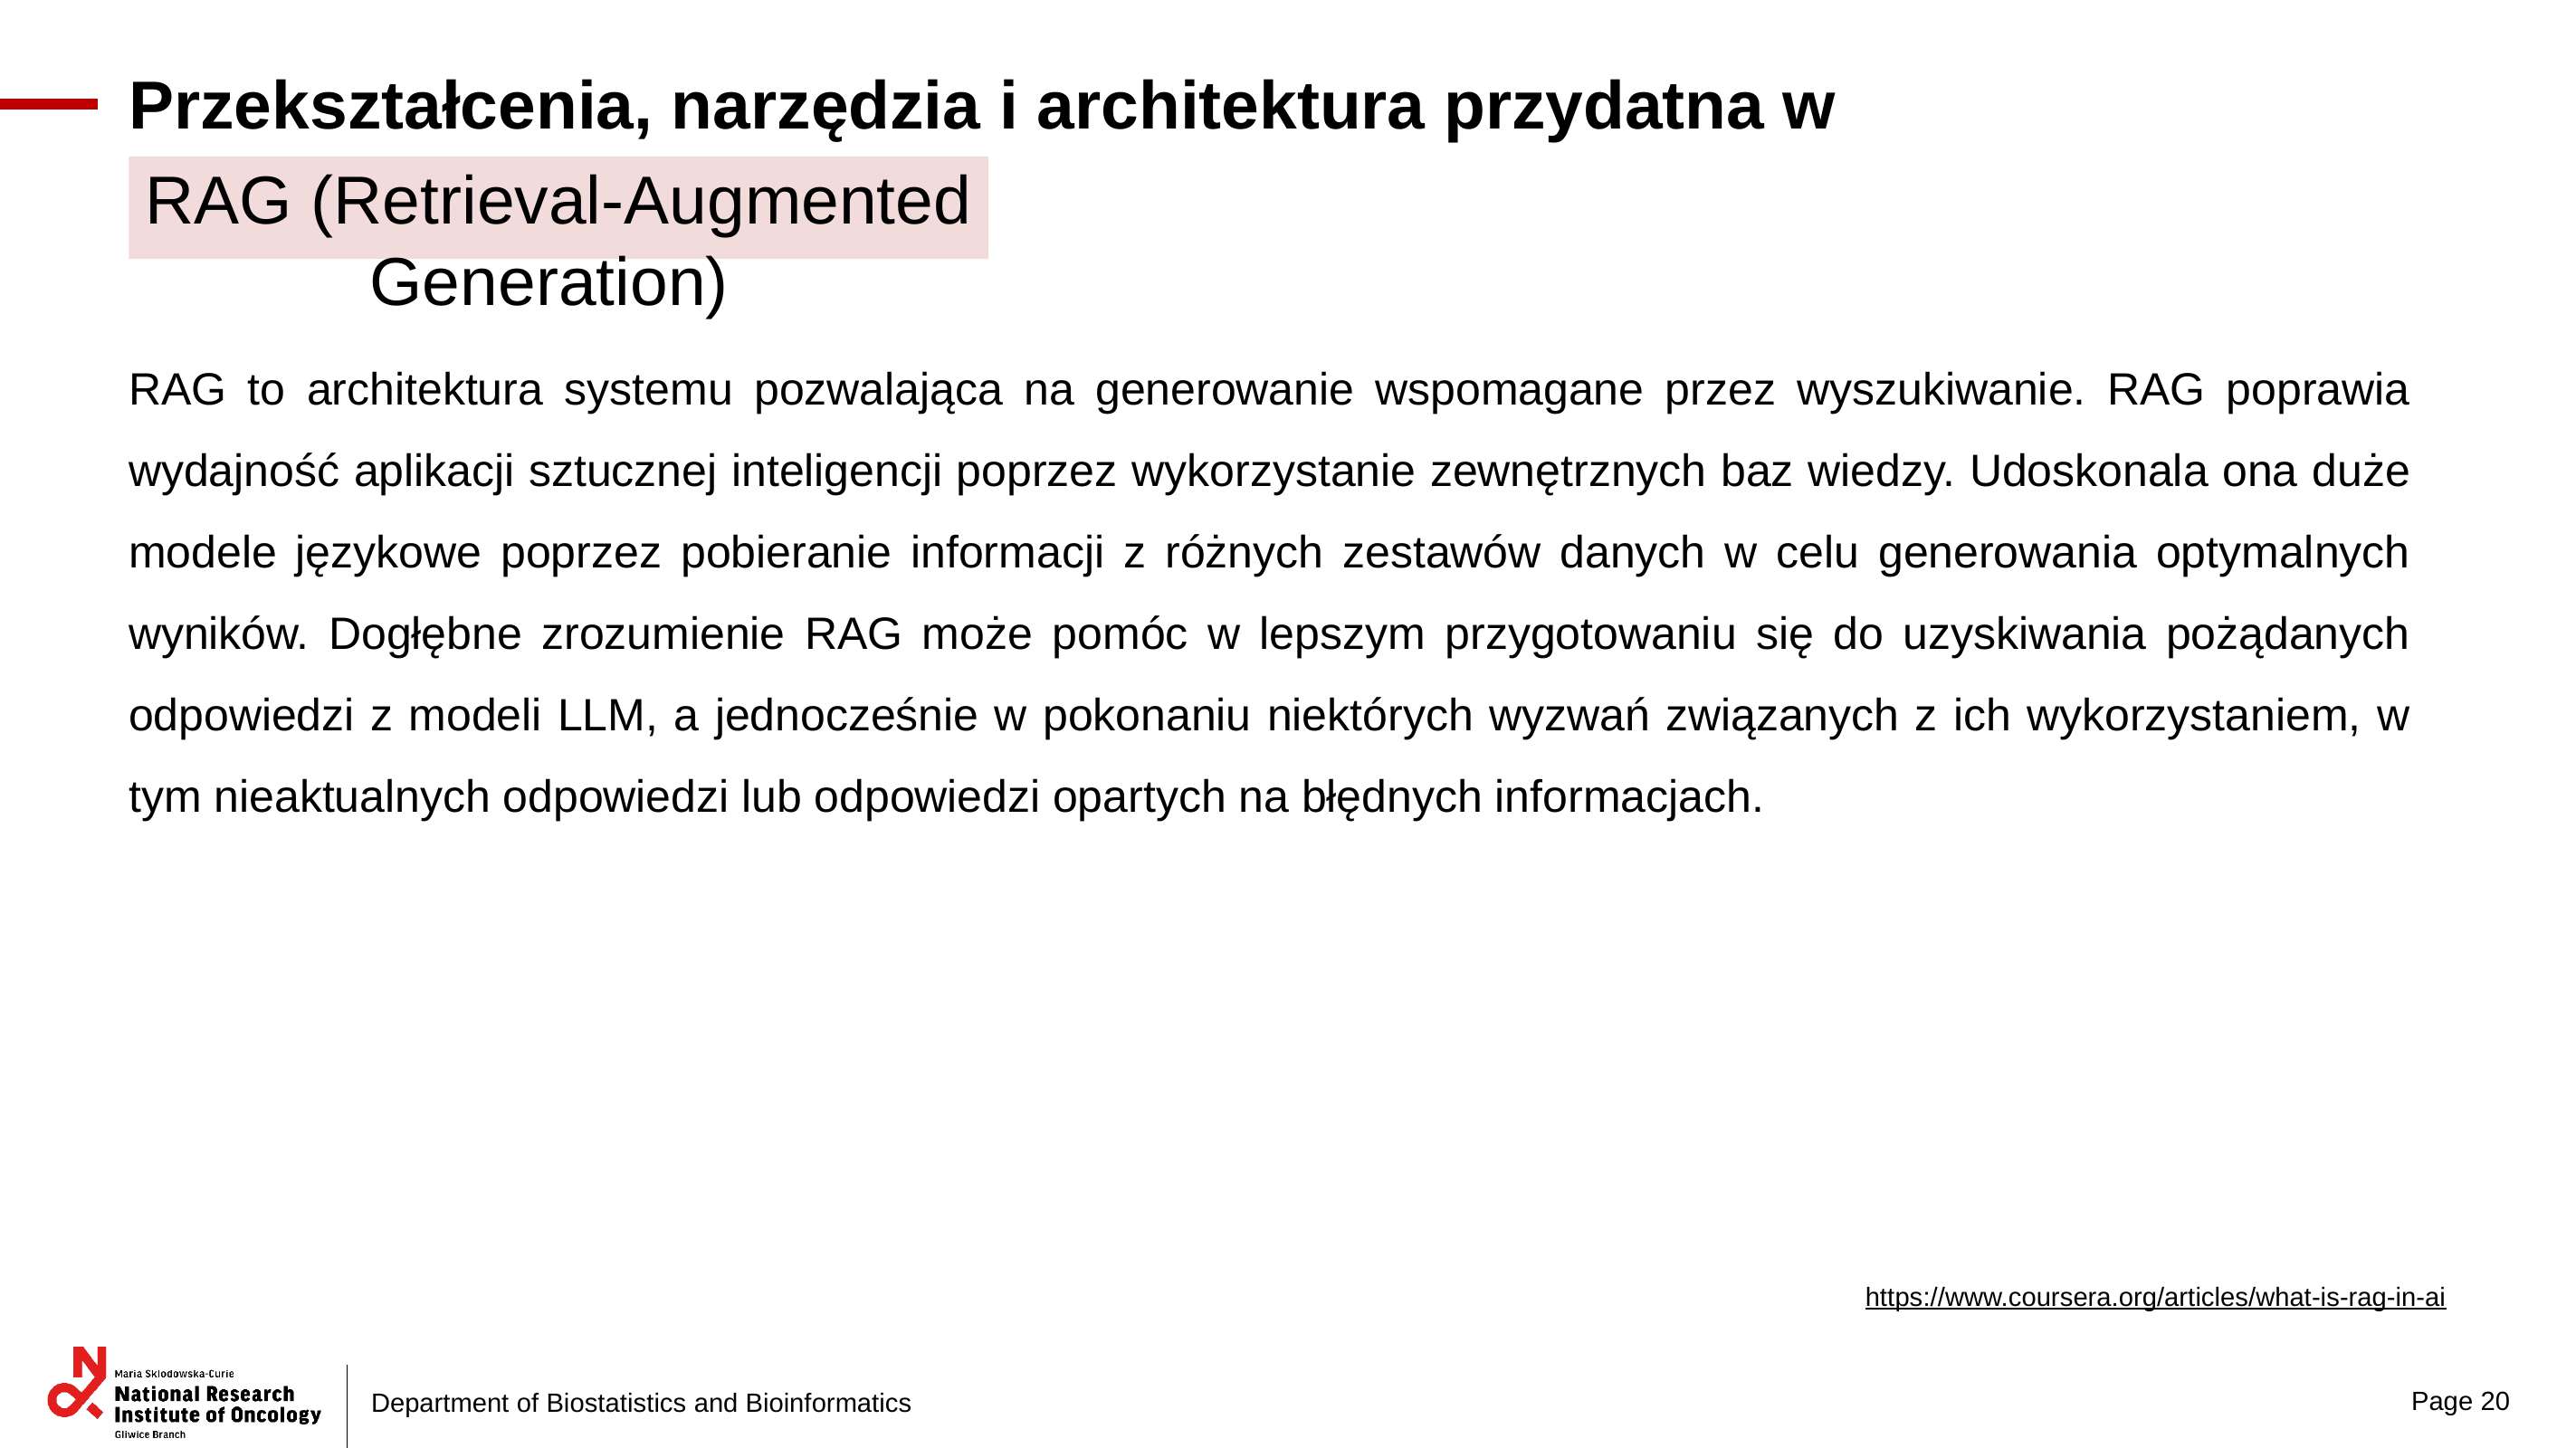

# Przekształcenia, narzędzia i architektura przydatna w projekcie :
RAG (Retrieval-Augmented Generation)
RAG to architektura systemu pozwalająca na generowanie wspomagane przez wyszukiwanie. RAG poprawia wydajność aplikacji sztucznej inteligencji poprzez wykorzystanie zewnętrznych baz wiedzy. Udoskonala ona duże modele językowe poprzez pobieranie informacji z różnych zestawów danych w celu generowania optymalnych wyników. Dogłębne zrozumienie RAG może pomóc w lepszym przygotowaniu się do uzyskiwania pożądanych odpowiedzi z modeli LLM, a jednocześnie w pokonaniu niektórych wyzwań związanych z ich wykorzystaniem, w tym nieaktualnych odpowiedzi lub odpowiedzi opartych na błędnych informacjach.

https://www.coursera.org/articles/what-is-rag-in-ai
Page 20